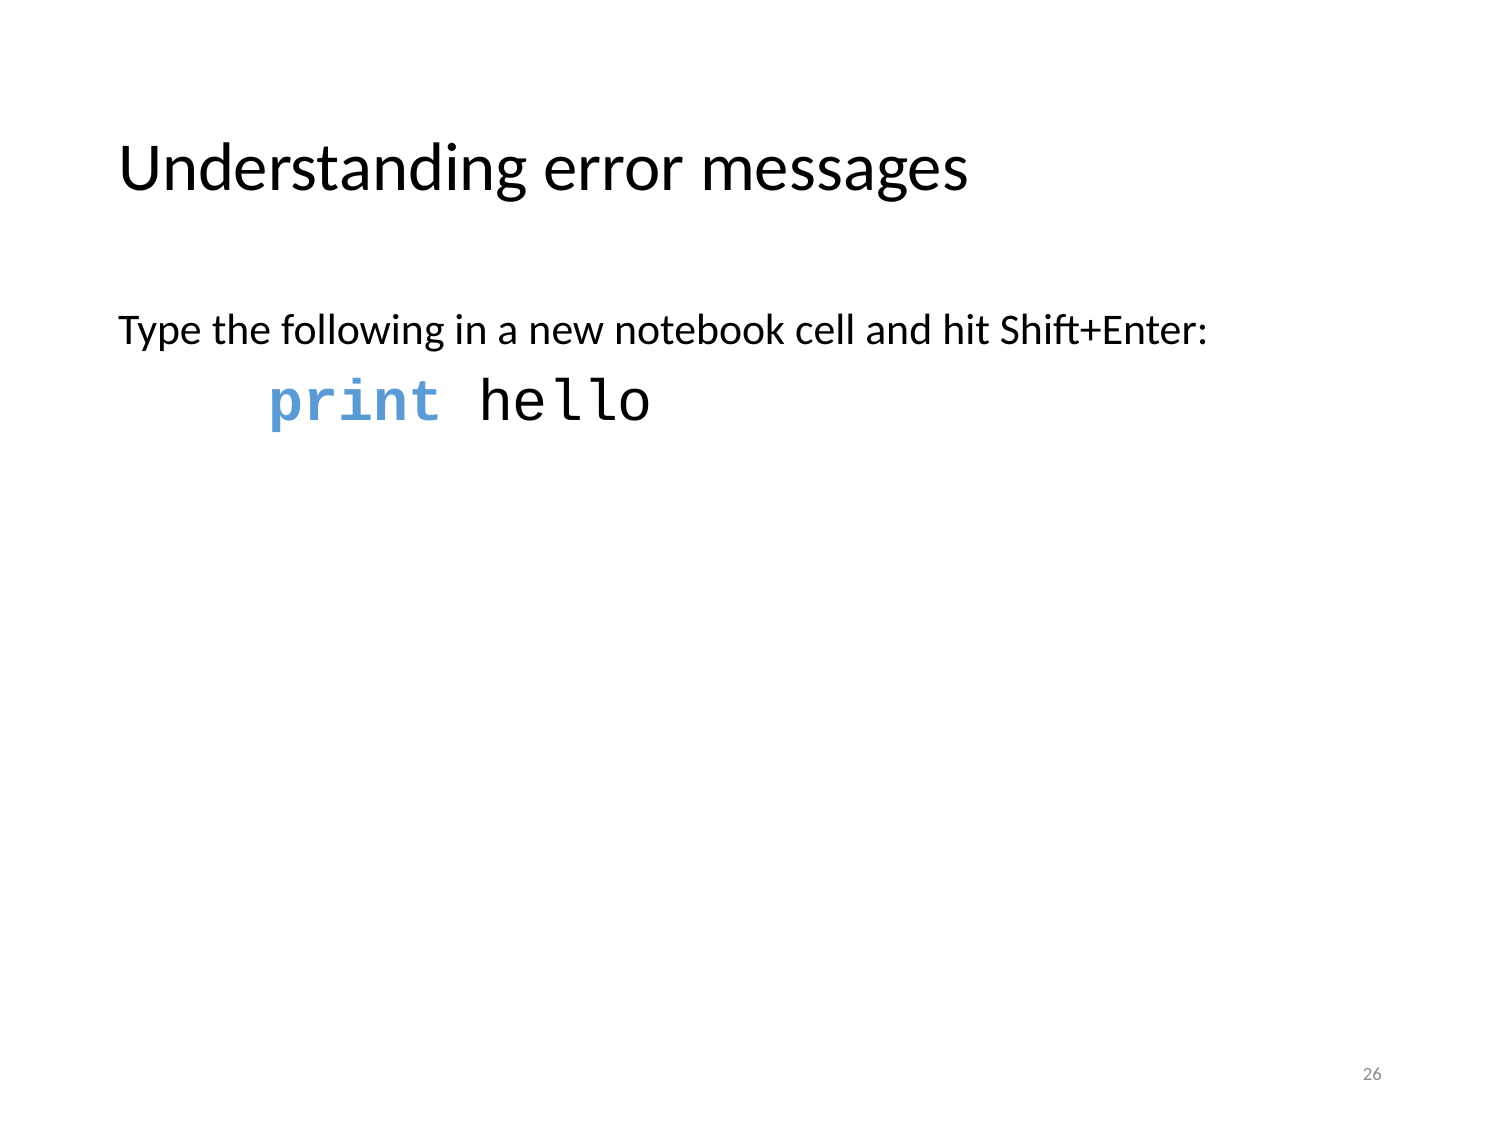

# Understanding error messages
Type the following in a new notebook cell and hit Shift+Enter:
	print hello

26